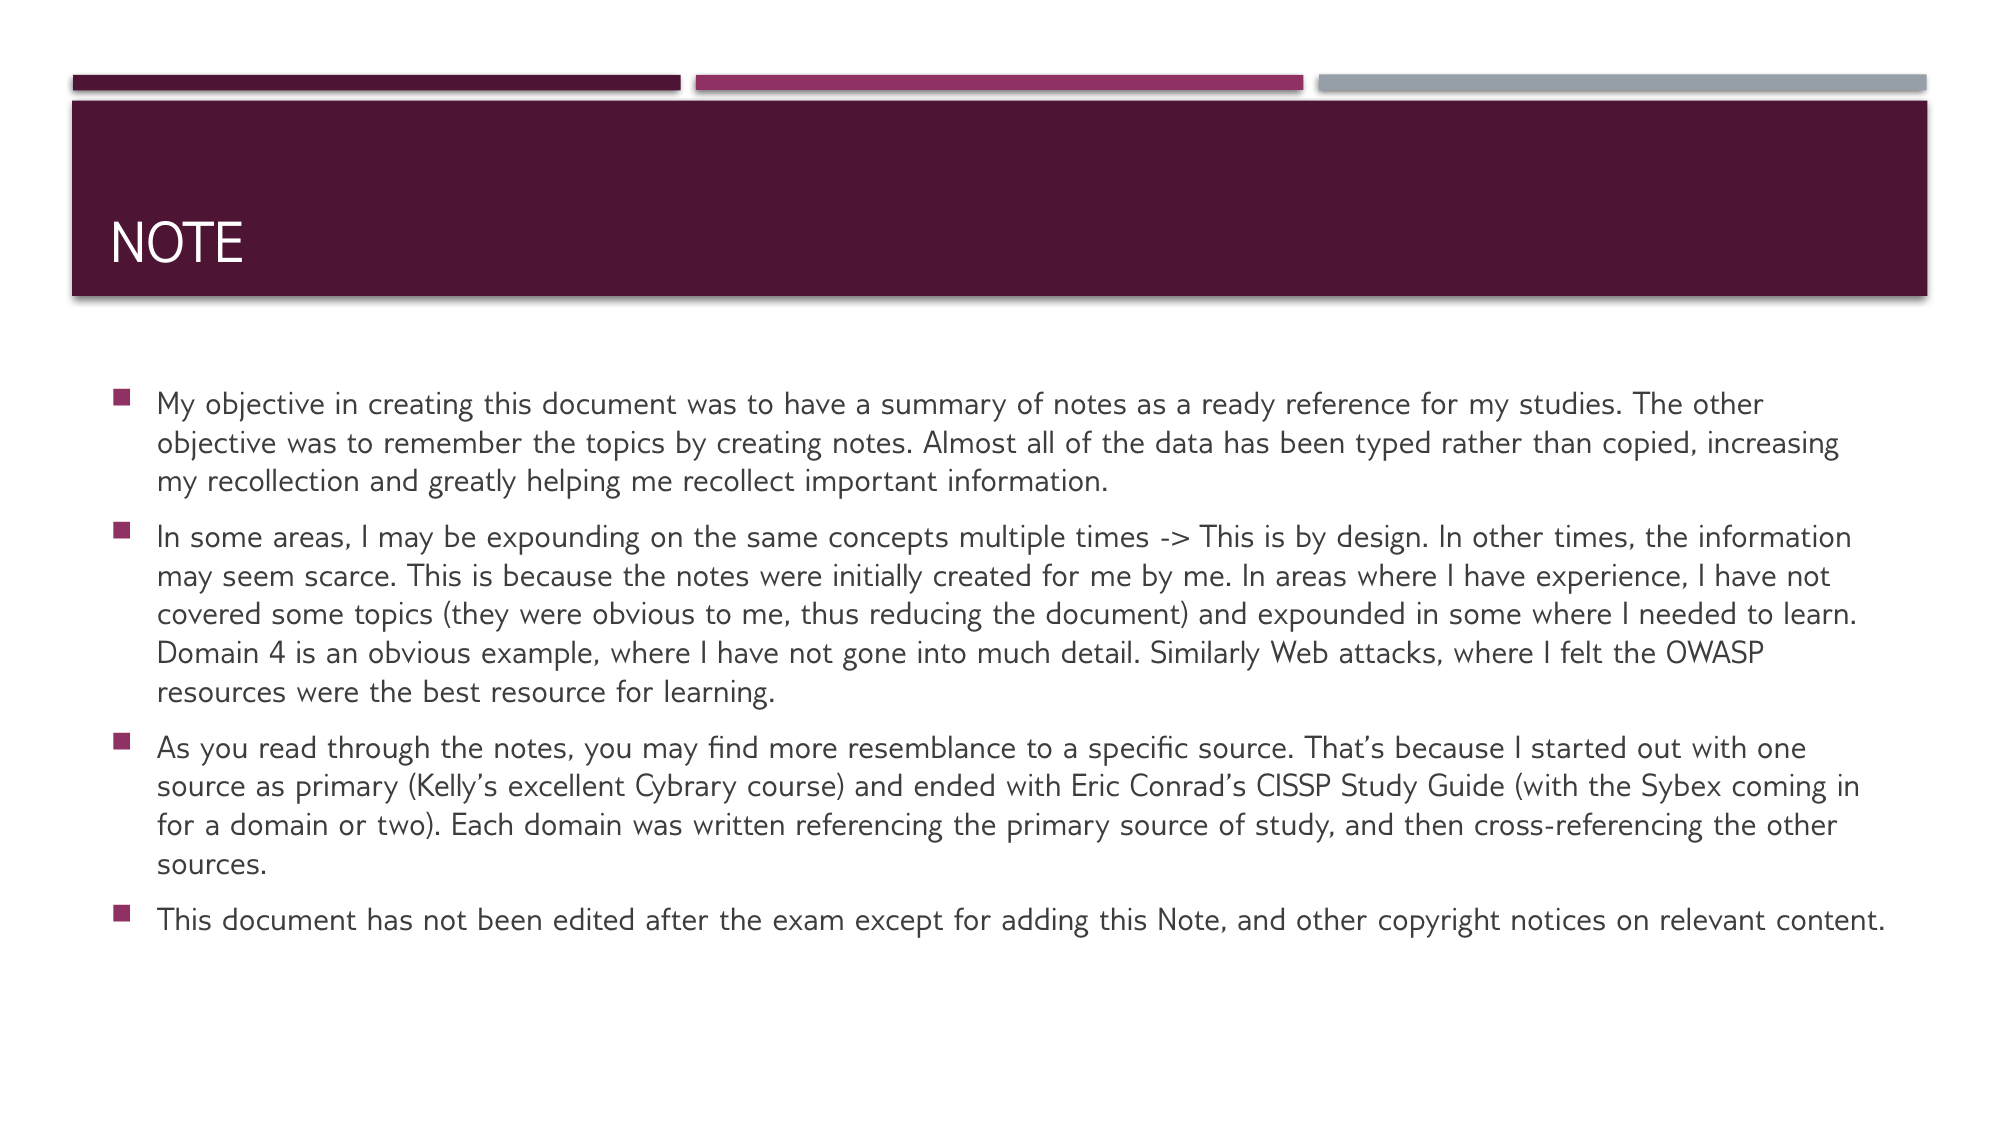

# Note
My objective in creating this document was to have a summary of notes as a ready reference for my studies. The other objective was to remember the topics by creating notes. Almost all of the data has been typed rather than copied, increasing my recollection and greatly helping me recollect important information.
In some areas, I may be expounding on the same concepts multiple times -> This is by design. In other times, the information may seem scarce. This is because the notes were initially created for me by me. In areas where I have experience, I have not covered some topics (they were obvious to me, thus reducing the document) and expounded in some where I needed to learn. Domain 4 is an obvious example, where I have not gone into much detail. Similarly Web attacks, where I felt the OWASP resources were the best resource for learning.
As you read through the notes, you may find more resemblance to a specific source. That’s because I started out with one source as primary (Kelly’s excellent Cybrary course) and ended with Eric Conrad’s CISSP Study Guide (with the Sybex coming in for a domain or two). Each domain was written referencing the primary source of study, and then cross-referencing the other sources.
This document has not been edited after the exam except for adding this Note, and other copyright notices on relevant content.